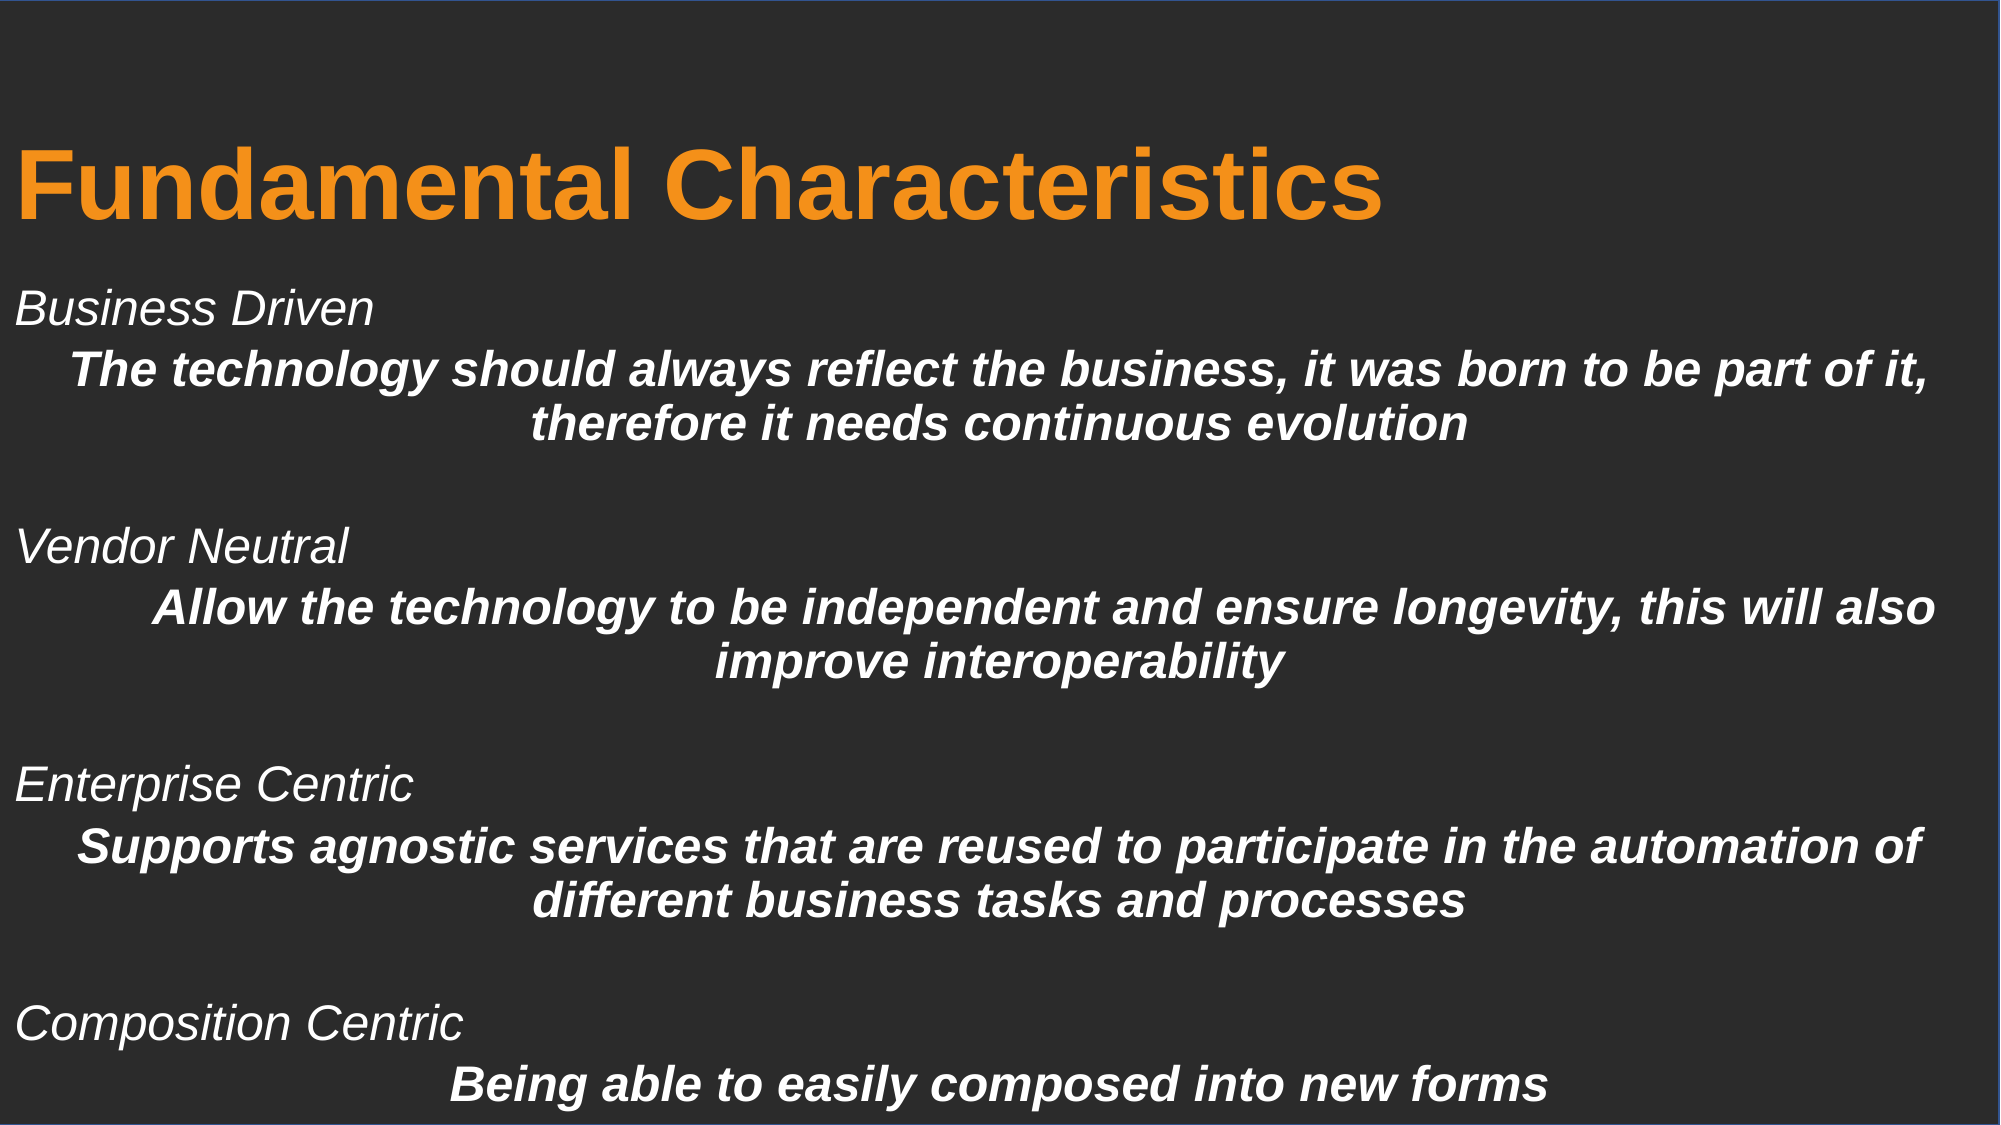

Fundamental Characteristics
Business Driven
The technology should always reflect the business, it was born to be part of it, therefore it needs continuous evolution

Vendor Neutral
	Allow the technology to be independent and ensure longevity, this will also improve interoperability

Enterprise Centric
Supports agnostic services that are reused to participate in the automation of different business tasks and processes

Composition Centric
Being able to easily composed into new forms